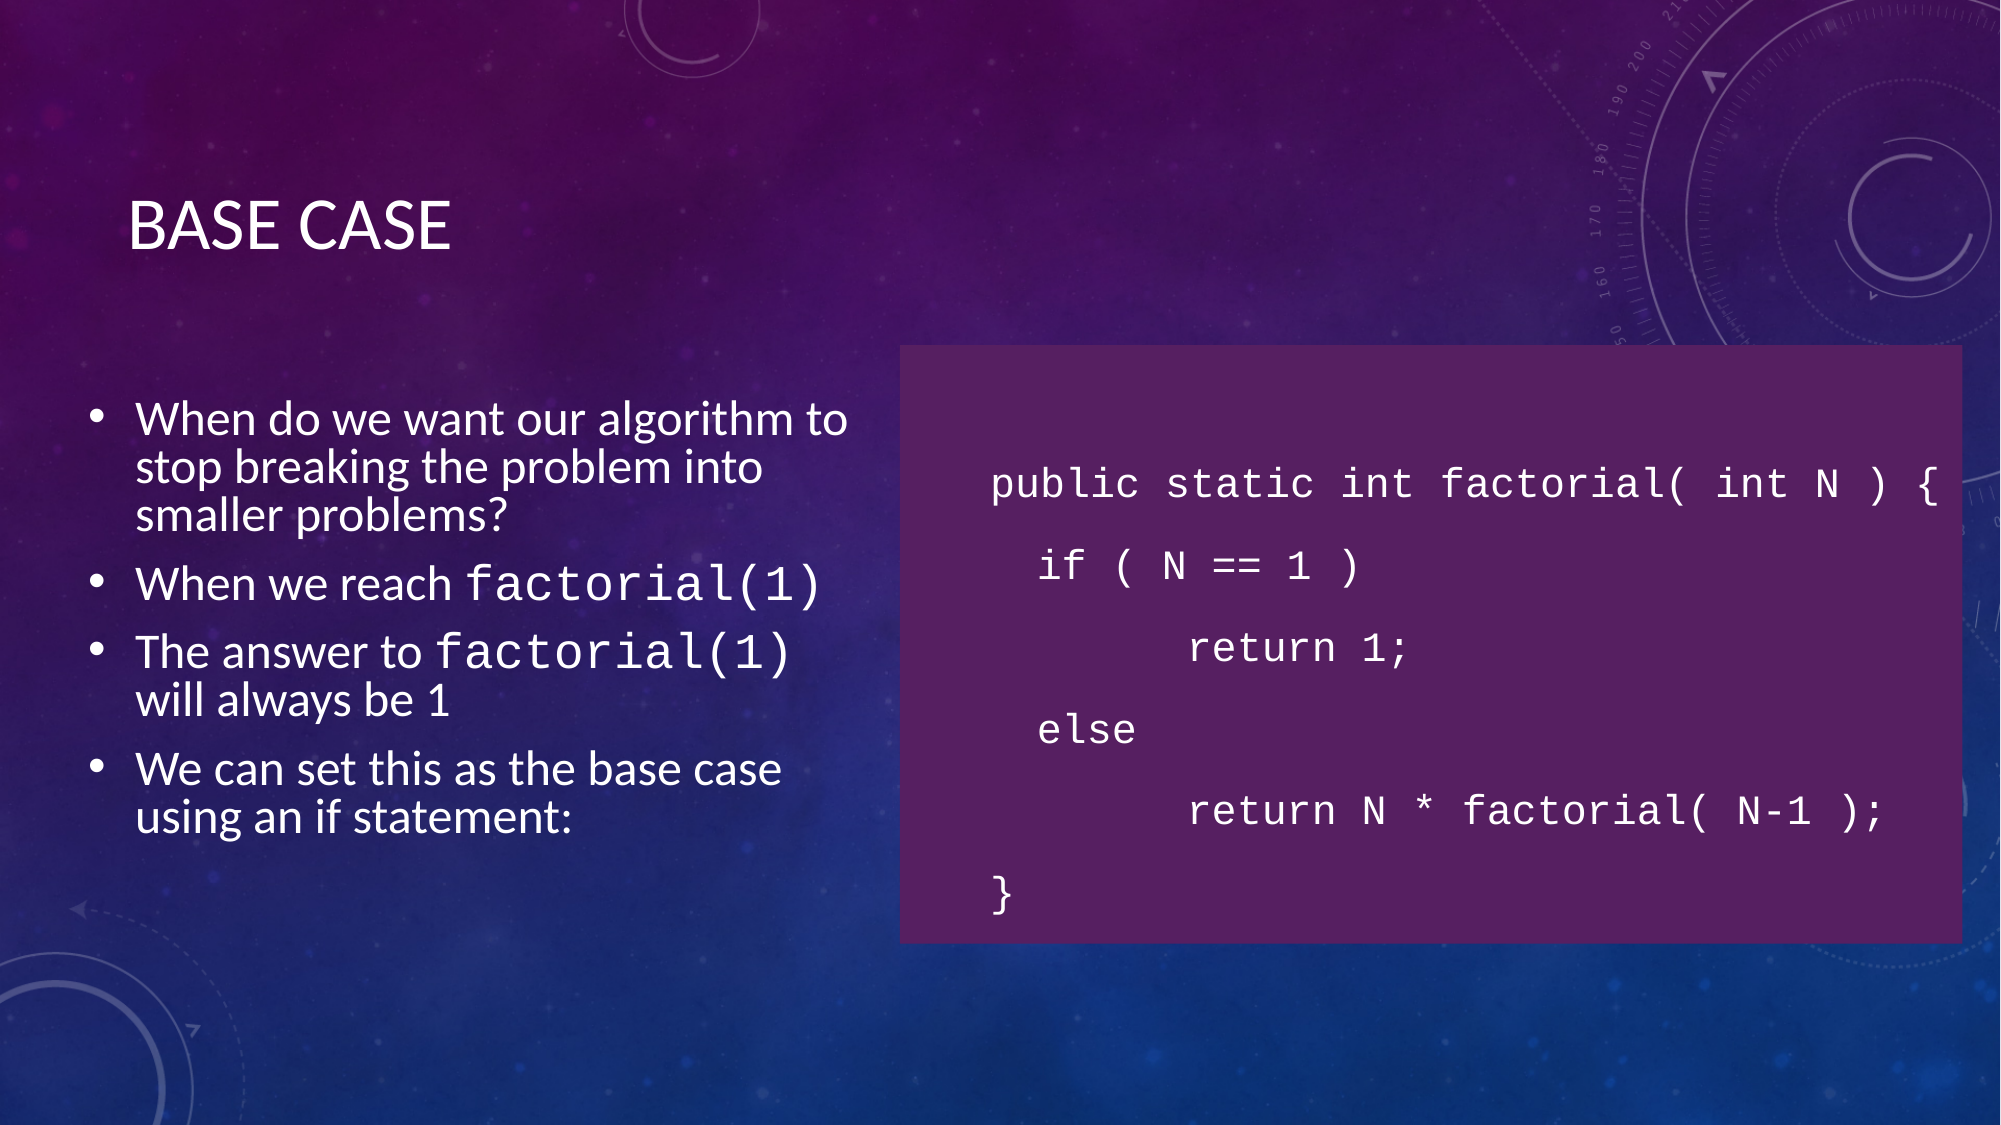

# Base case

public static int factorial( int N ) {
	if ( N == 1 )
		return 1;
	else
		return N * factorial( N-1 );
}
When do we want our algorithm to stop breaking the problem into smaller problems?
When we reach factorial(1)
The answer to factorial(1) will always be 1
We can set this as the base case using an if statement: